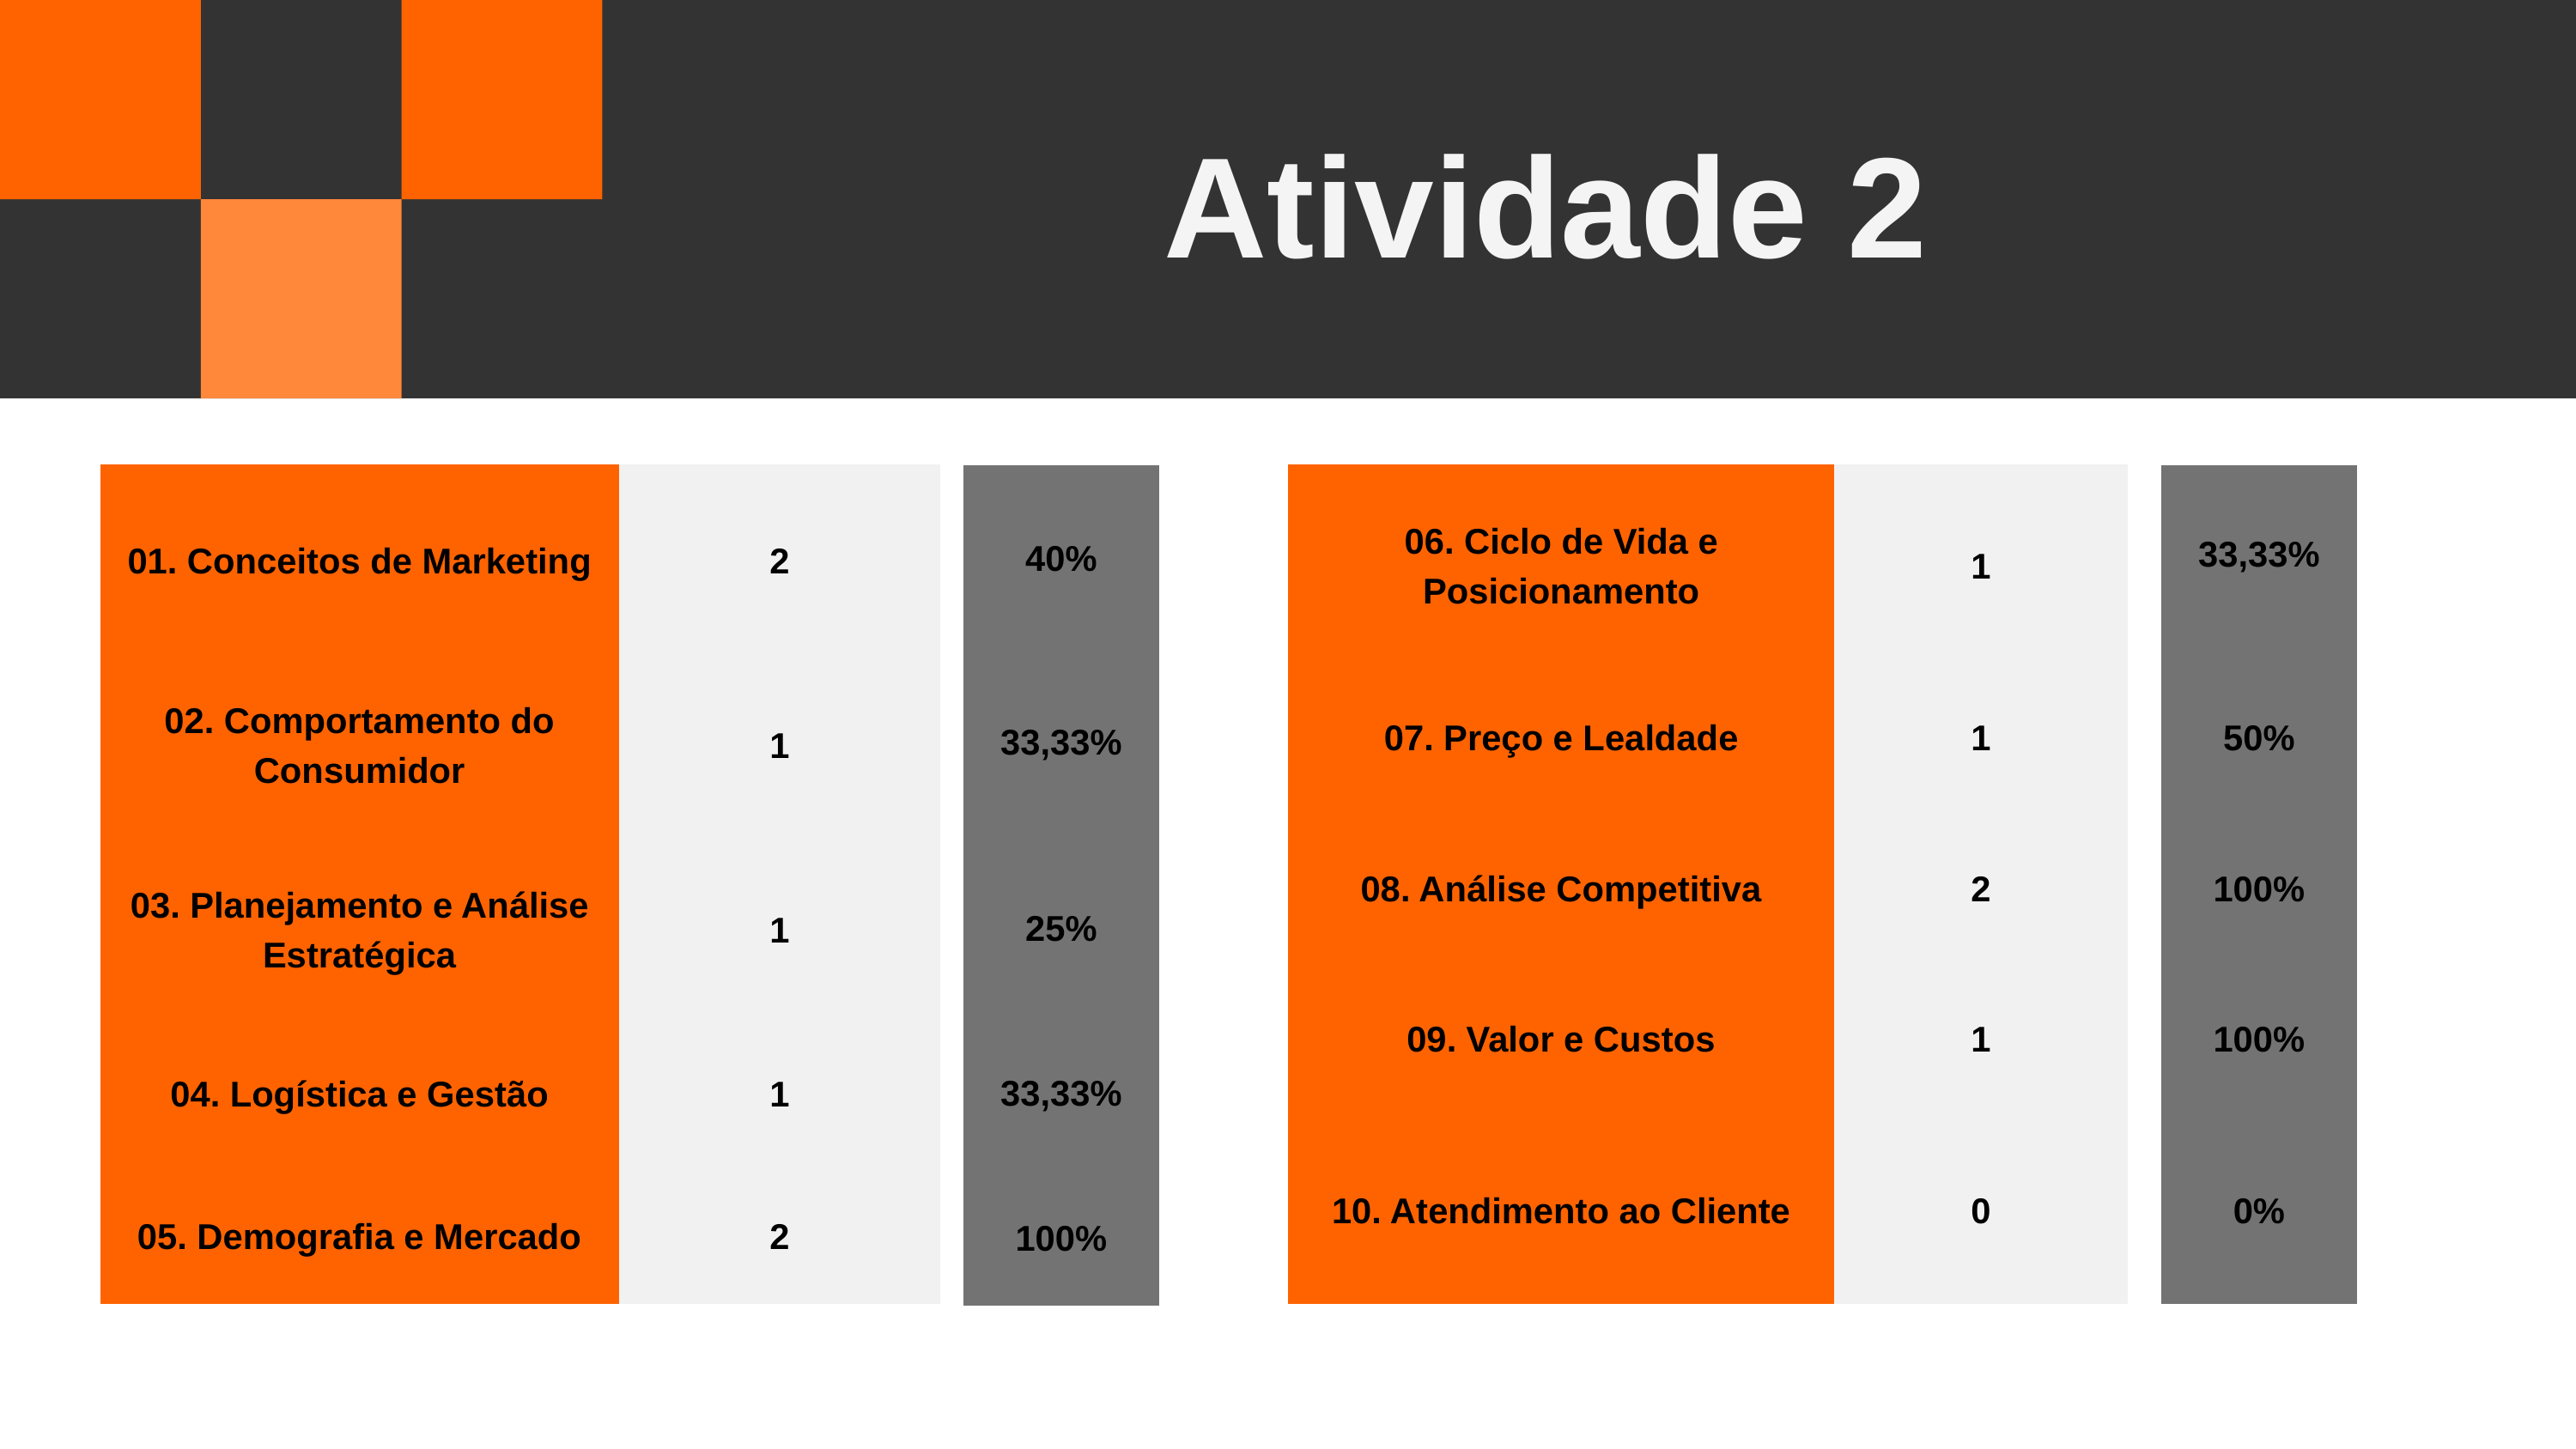

Atividade 2

| 01. Conceitos de Marketing | 2 |
| --- | --- |
| 02. Comportamento do Consumidor | 1 |
| 03. Planejamento e Análise Estratégica | 1 |
| 04. Logística e Gestão | 1 |
| 05. Demografia e Mercado | 2 |
| 06. Ciclo de Vida e Posicionamento | 1 |
| --- | --- |
| 07. Preço e Lealdade | 1 |
| 08. Análise Competitiva | 2 |
| 09. Valor e Custos | 1 |
| 10. Atendimento ao Cliente | 0 |
| 40% |
| --- |
| 33,33% |
| 25% |
| 33,33% |
| 100% |
|  |
| --- |
| 50% |
| 100% |
| 100% |
| 0% |
| 33,33% |
| --- |